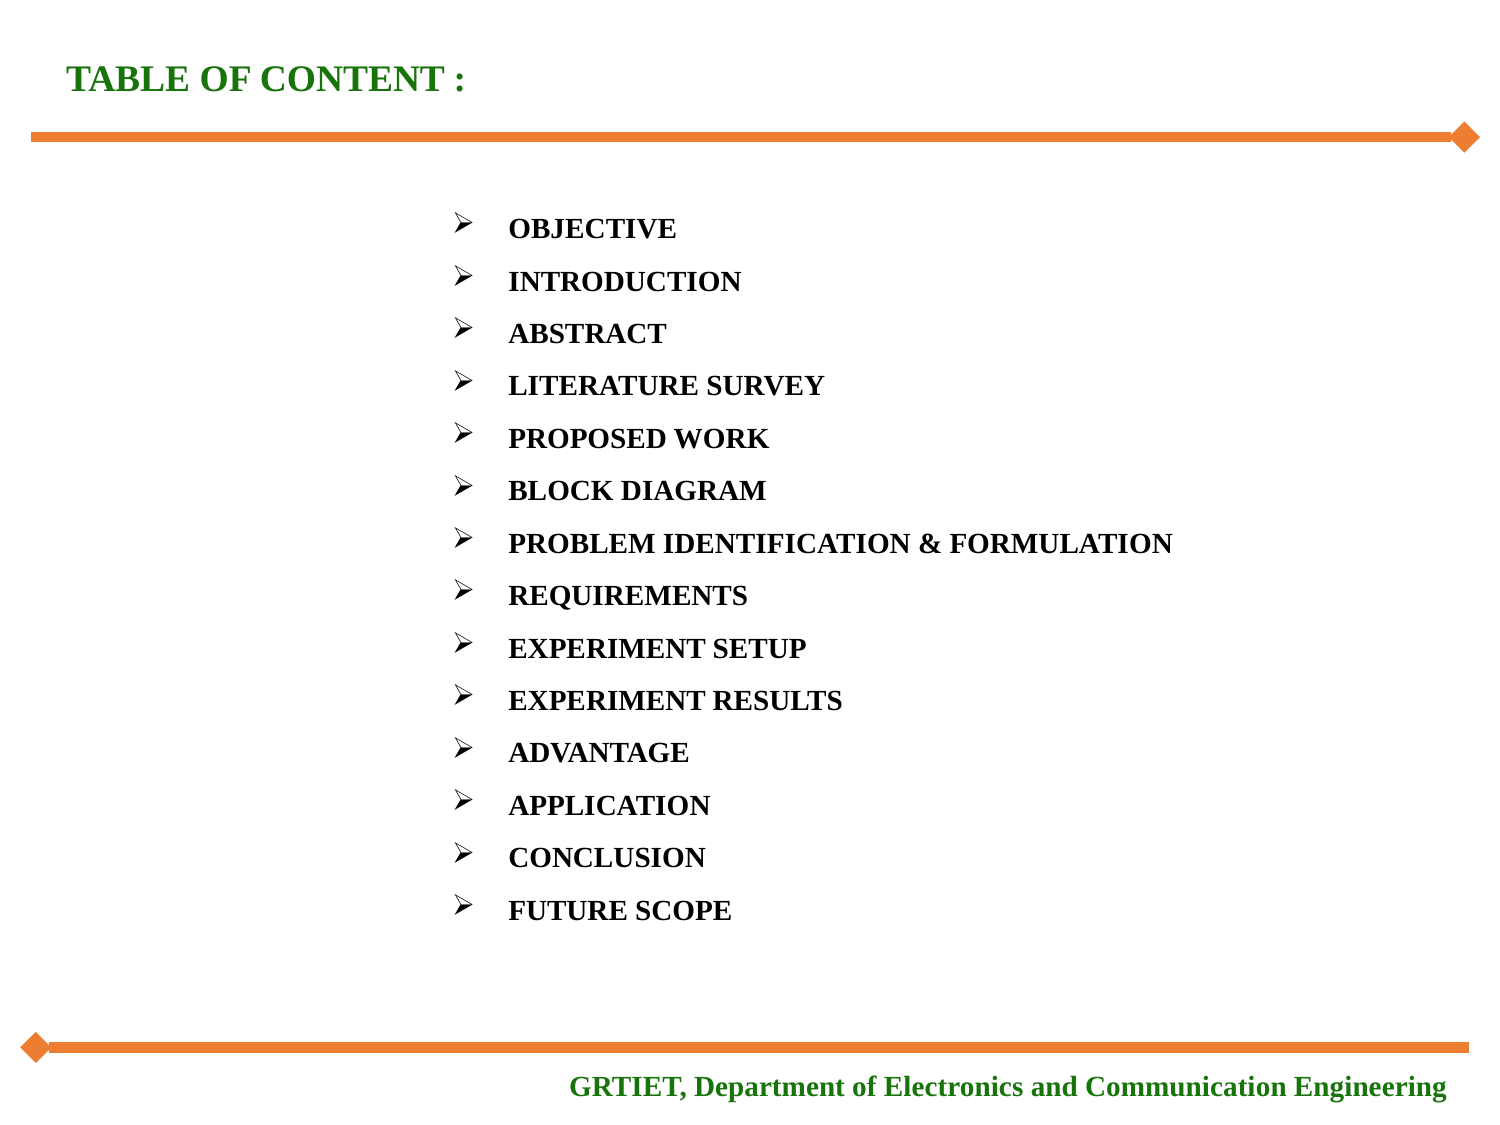

TABLE OF CONTENT :
OBJECTIVE
INTRODUCTION
ABSTRACT
LITERATURE SURVEY
PROPOSED WORK
BLOCK DIAGRAM
PROBLEM IDENTIFICATION & FORMULATION
REQUIREMENTS
EXPERIMENT SETUP
EXPERIMENT RESULTS
ADVANTAGE
APPLICATION
CONCLUSION
FUTURE SCOPE
GRTIET, Department of Electronics and Communication Engineering